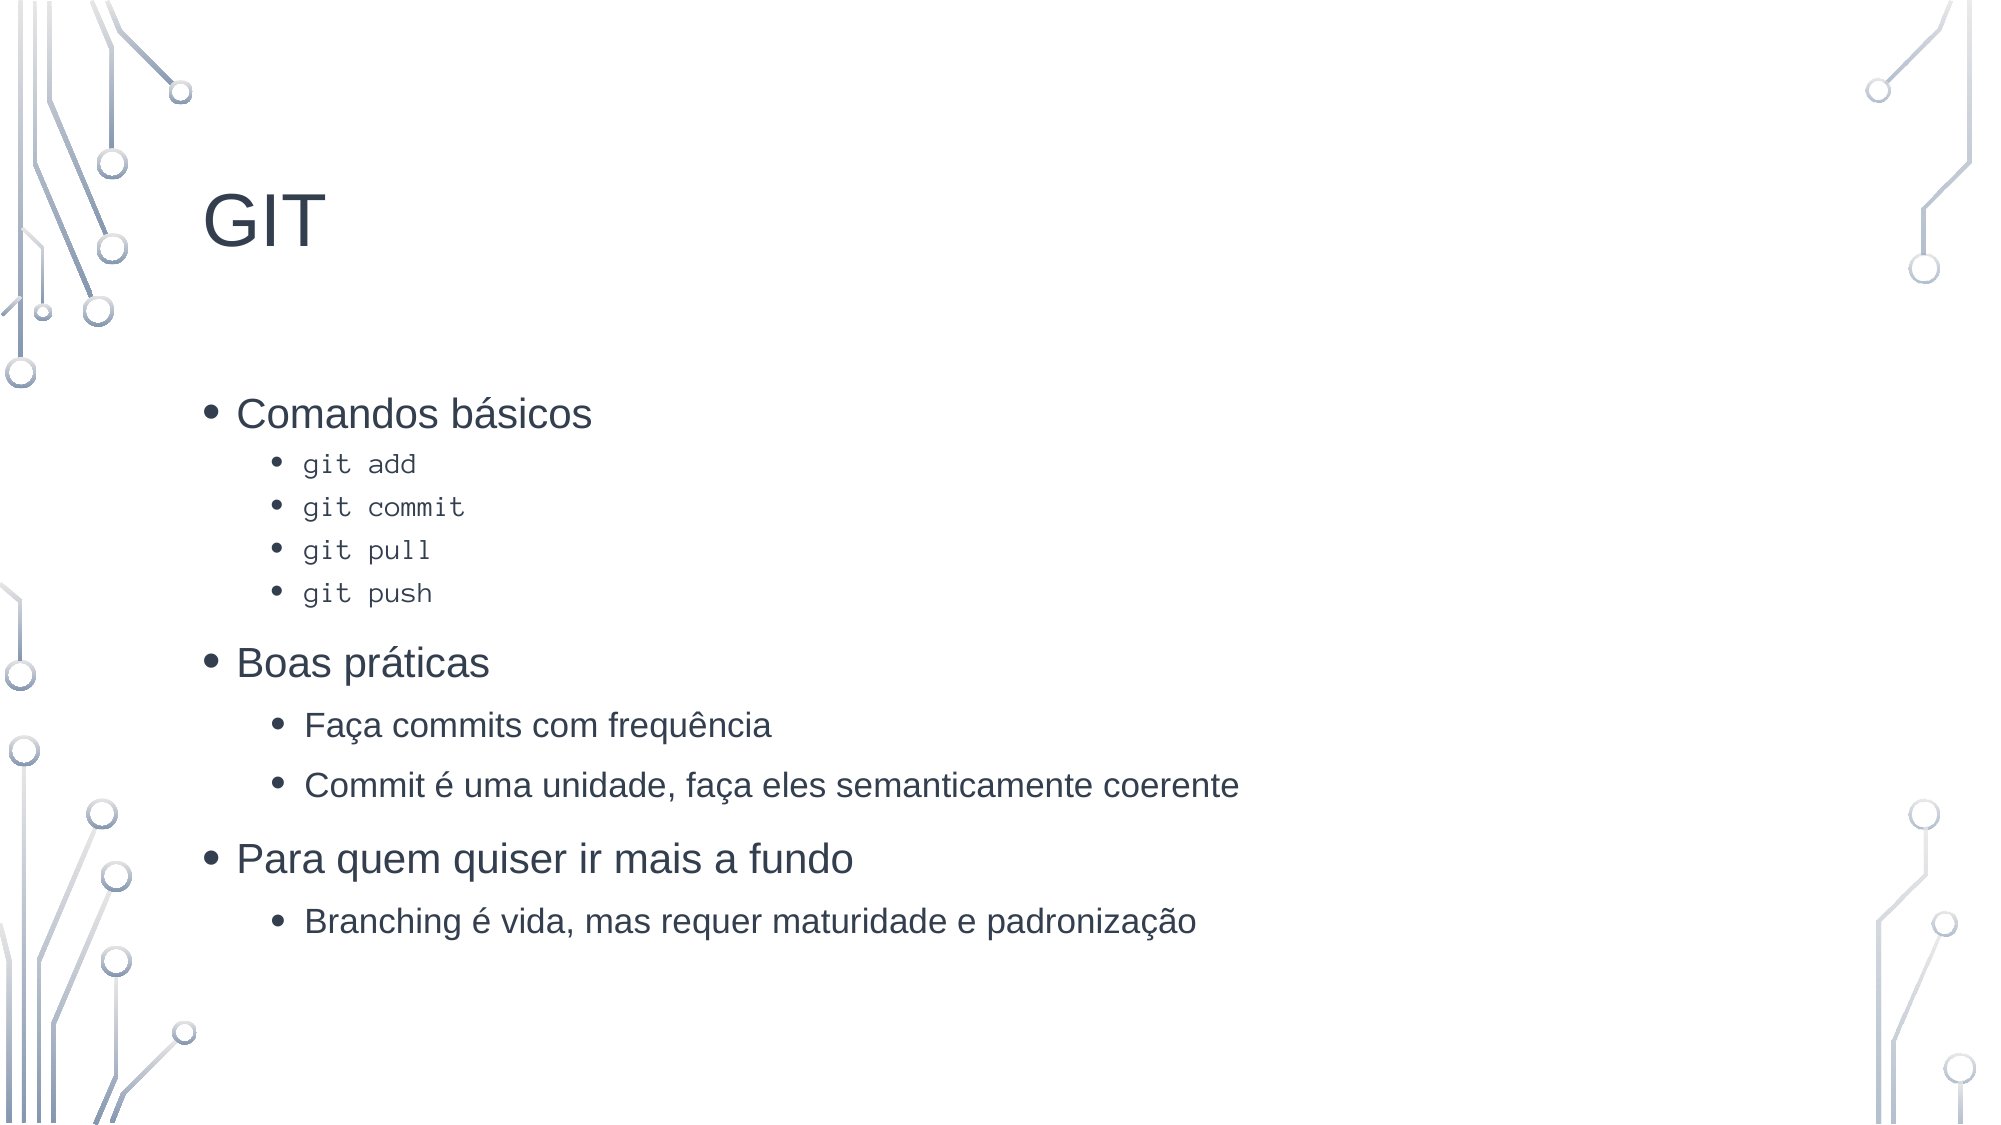

# git
Comandos básicos
git add
git commit
git pull
git push
Boas práticas
Faça commits com frequência
Commit é uma unidade, faça eles semanticamente coerente
Para quem quiser ir mais a fundo
Branching é vida, mas requer maturidade e padronização